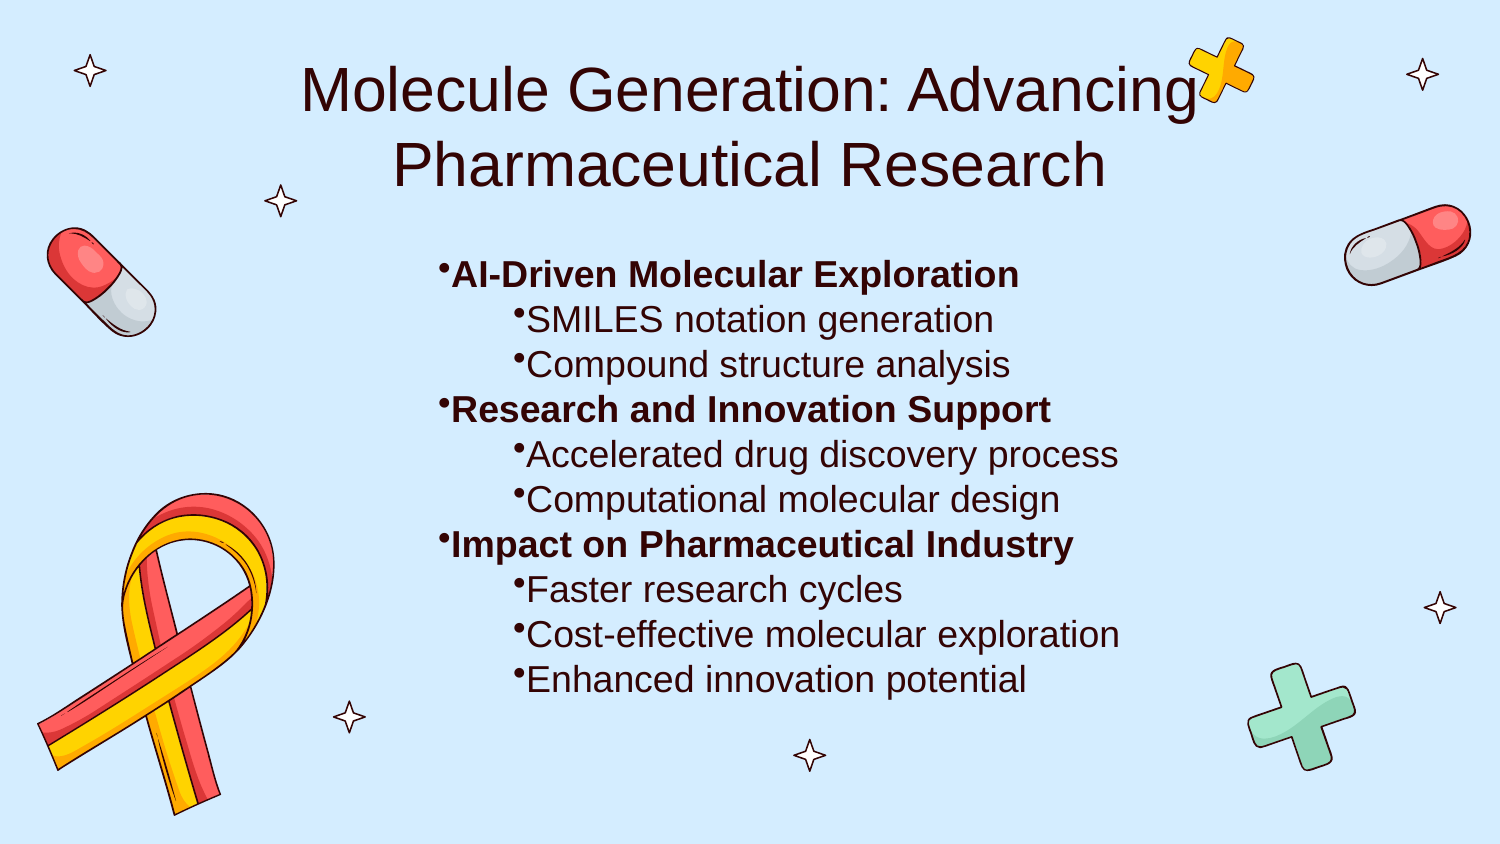

# Molecule Generation: Advancing Pharmaceutical Research

AI-Driven Molecular Exploration
SMILES notation generation
Compound structure analysis
Research and Innovation Support
Accelerated drug discovery process
Computational molecular design
Impact on Pharmaceutical Industry
Faster research cycles
Cost-effective molecular exploration
Enhanced innovation potential